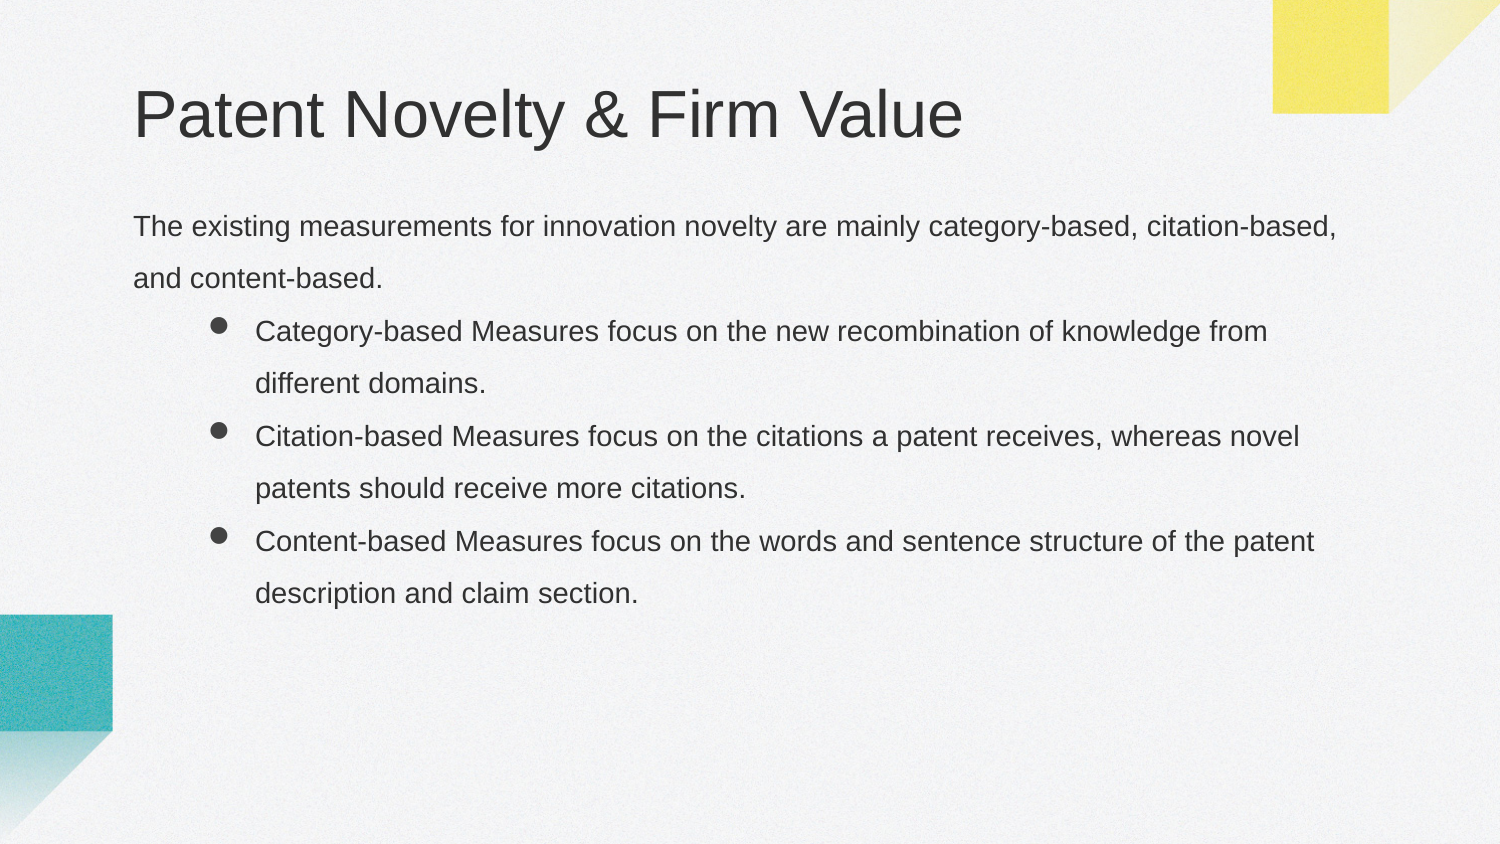

# Patent Novelty & Firm Value
The existing measurements for innovation novelty are mainly category-based, citation-based, and content-based.
Category-based Measures focus on the new recombination of knowledge from different domains.
Citation-based Measures focus on the citations a patent receives, whereas novel patents should receive more citations.
Content-based Measures focus on the words and sentence structure of the patent description and claim section.